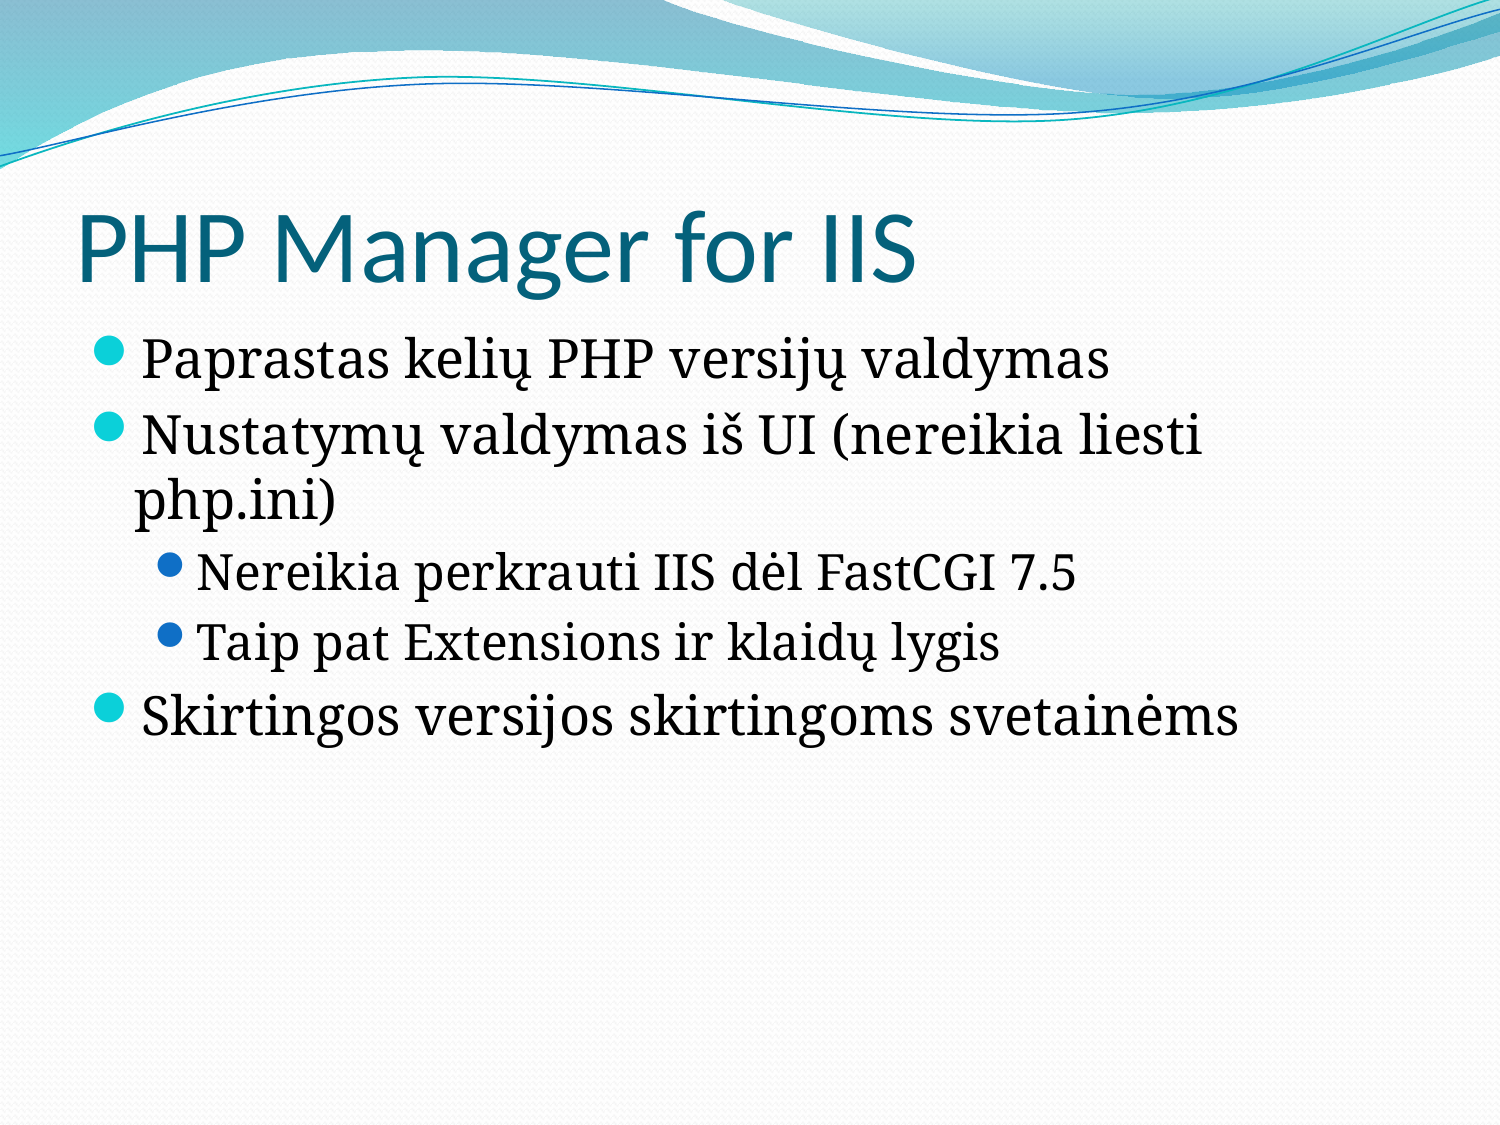

# PHP Manager for IIS
Paprastas kelių PHP versijų valdymas
Nustatymų valdymas iš UI (nereikia liesti php.ini)
Nereikia perkrauti IIS dėl FastCGI 7.5
Taip pat Extensions ir klaidų lygis
Skirtingos versijos skirtingoms svetainėms